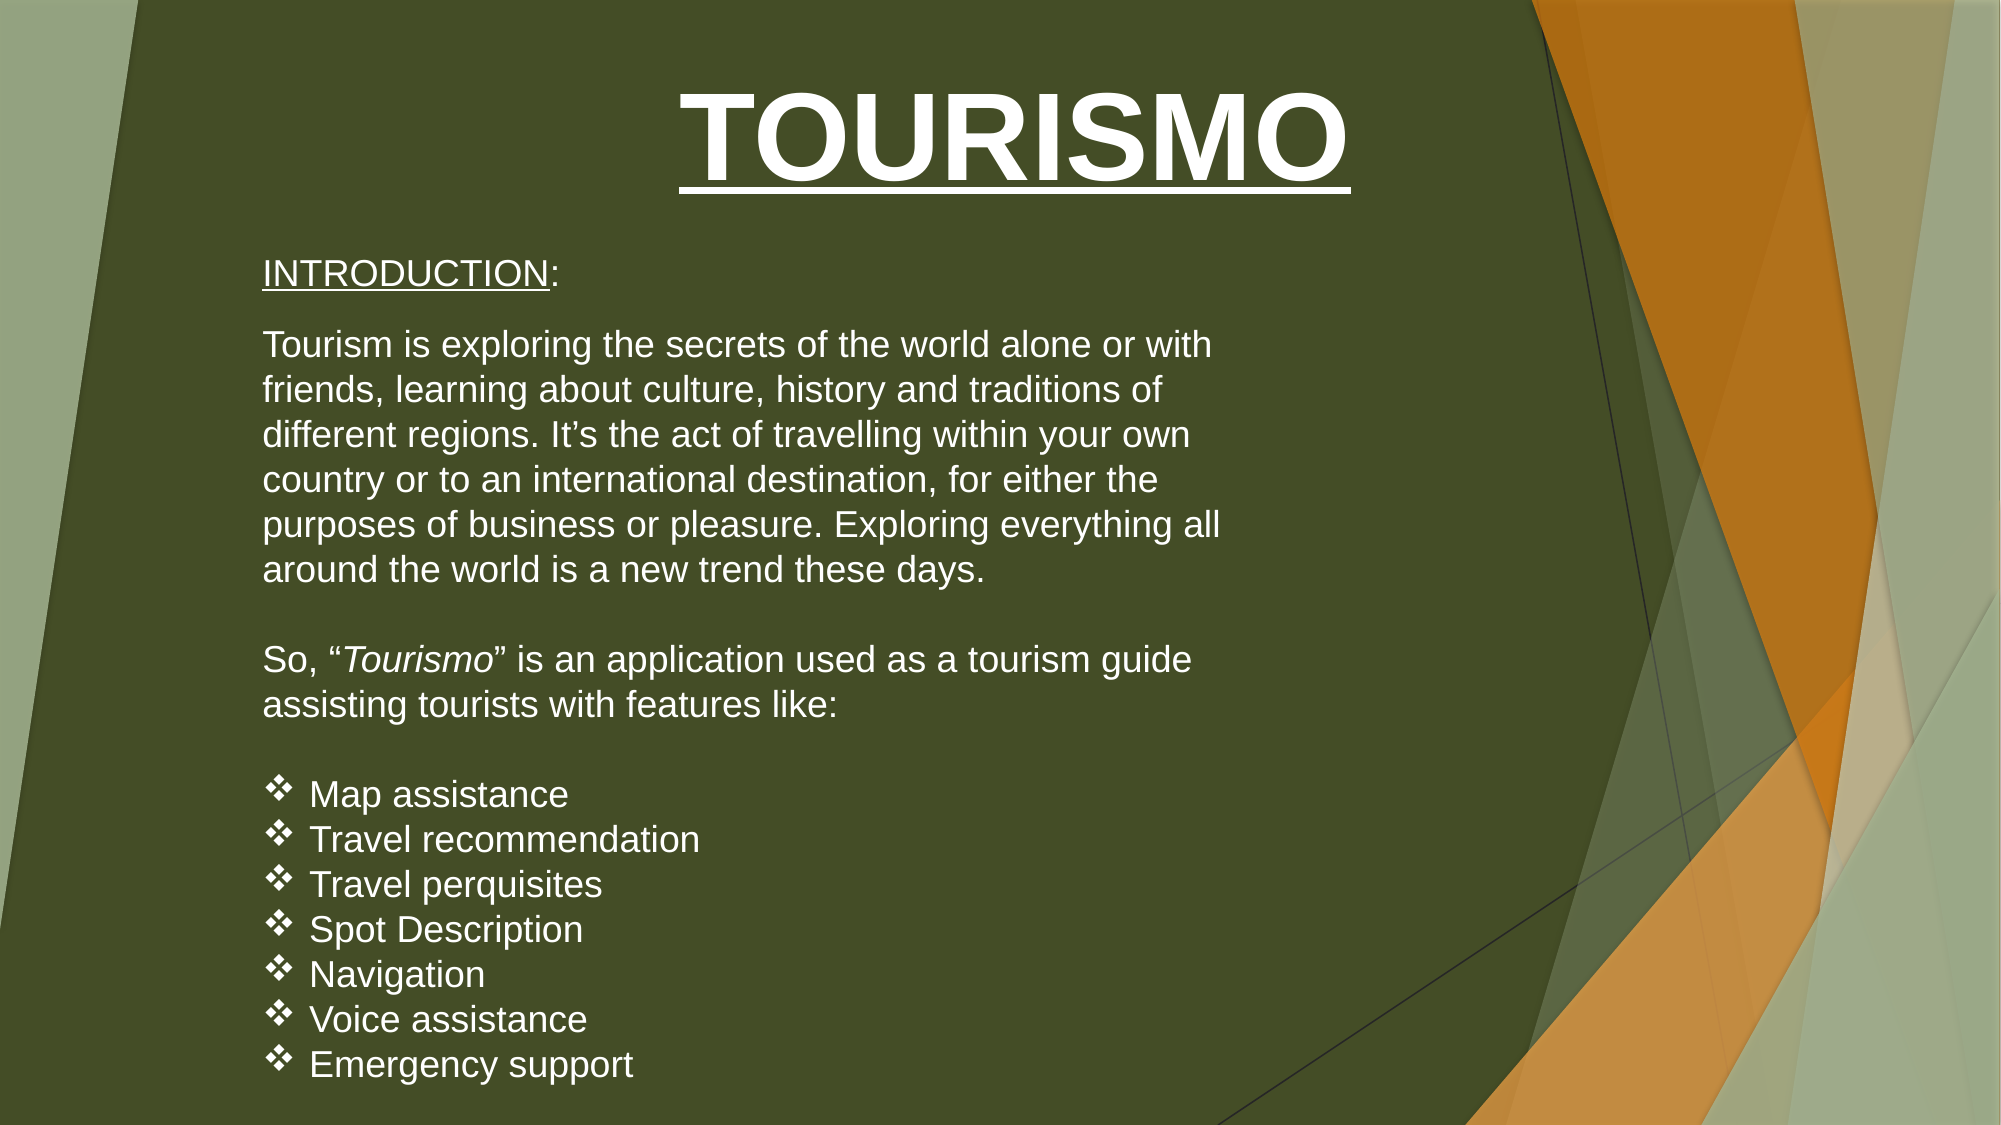

TOURISMO
INTRODUCTION:

Tourism is exploring the secrets of the world alone or with friends, learning about culture, history and traditions of different regions. It’s the act of travelling within your own country or to an international destination, for either the purposes of business or pleasure. Exploring everything all around the world is a new trend these days.

So, “Tourismo” is an application used as a tourism guide assisting tourists with features like:

Map assistance
Travel recommendation
Travel perquisites
Spot Description
Navigation
Voice assistance
Emergency support